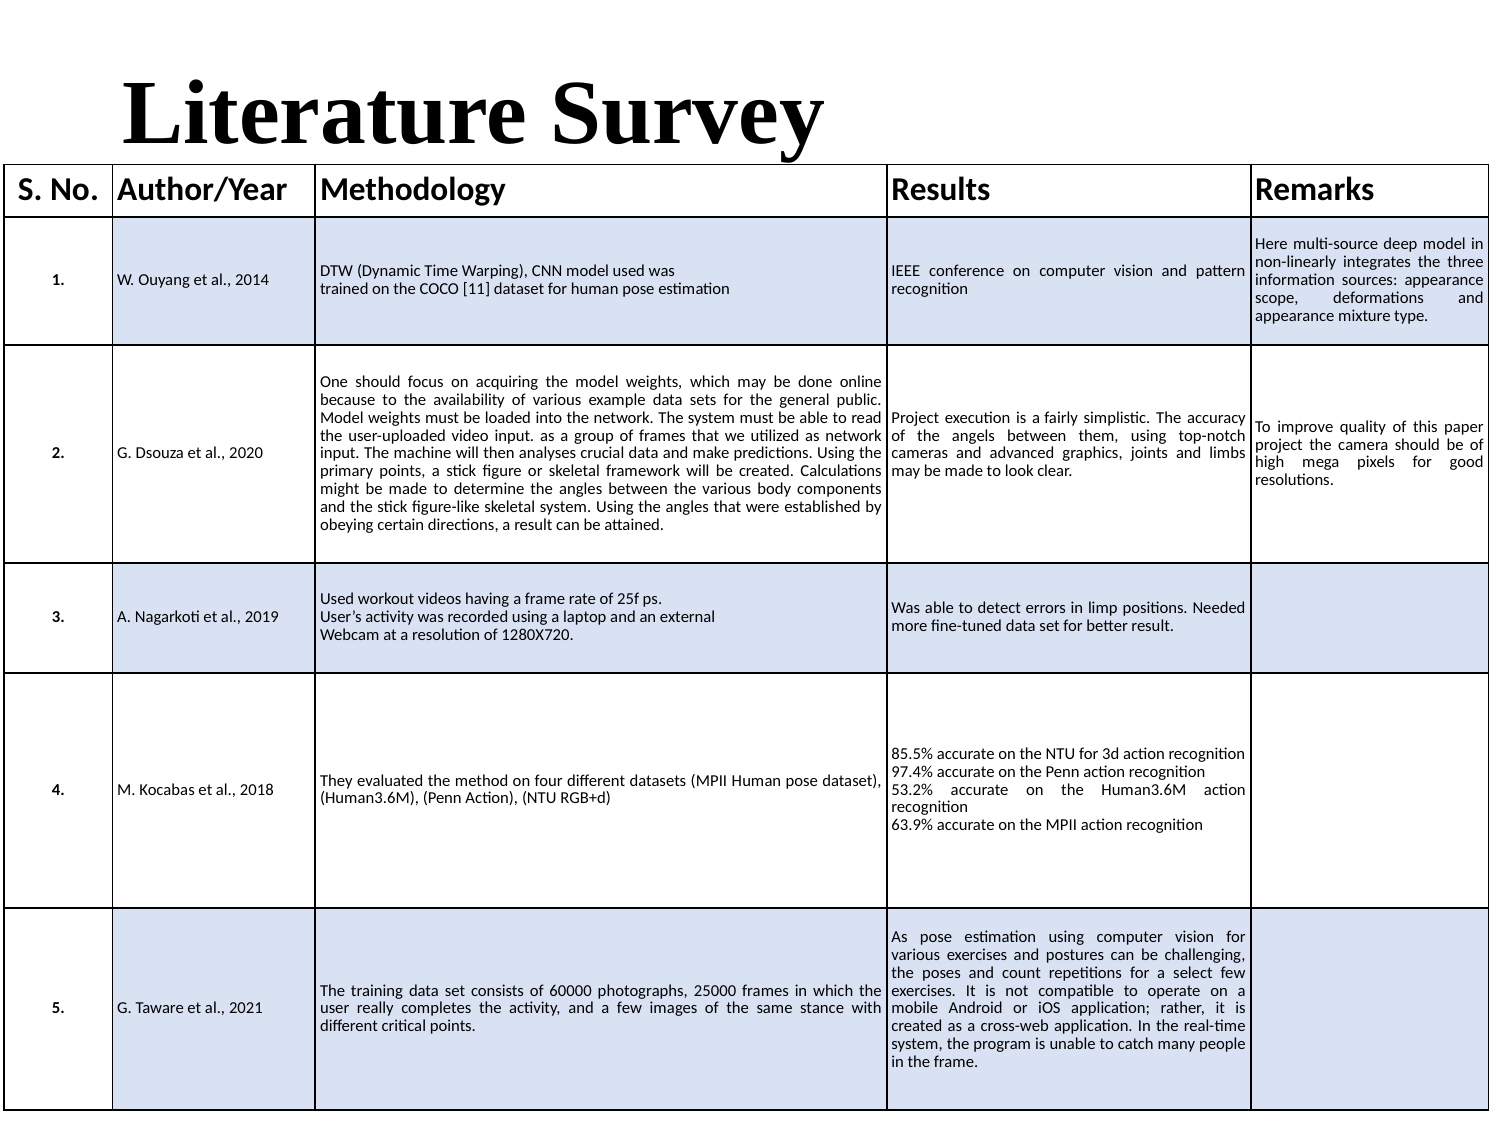

# Literature Survey
| S. No. | Author/Year | Methodology | Results | Remarks |
| --- | --- | --- | --- | --- |
| 1. | W. Ouyang et al., 2014 | DTW (Dynamic Time Warping), CNN model used was trained on the COCO [11] dataset for human pose estimation | IEEE conference on computer vision and pattern recognition | Here multi-source deep model in non-linearly integrates the three information sources: appearance scope, deformations and appearance mixture type. |
| 2. | G. Dsouza et al., 2020 | One should focus on acquiring the model weights, which may be done online because to the availability of various example data sets for the general public. Model weights must be loaded into the network. The system must be able to read the user-uploaded video input. as a group of frames that we utilized as network input. The machine will then analyses crucial data and make predictions. Using the primary points, a stick figure or skeletal framework will be created. Calculations might be made to determine the angles between the various body components and the stick figure-like skeletal system. Using the angles that were established by obeying certain directions, a result can be attained. | Project execution is a fairly simplistic. The accuracy of the angels between them, using top-notch cameras and advanced graphics, joints and limbs may be made to look clear. | To improve quality of this paper project the camera should be of high mega pixels for good resolutions. |
| 3. | A. Nagarkoti et al., 2019 | Used workout videos having a frame rate of 25f ps. User’s activity was recorded using a laptop and an external Webcam at a resolution of 1280X720. | Was able to detect errors in limp positions. Needed more fine-tuned data set for better result. |  |
| 4. | M. Kocabas et al., 2018 | They evaluated the method on four different datasets (MPII Human pose dataset), (Human3.6M), (Penn Action), (NTU RGB+d) | 85.5% accurate on the NTU for 3d action recognition 97.4% accurate on the Penn action recognition 53.2% accurate on the Human3.6M action recognition 63.9% accurate on the MPII action recognition |  |
| 5. | G. Taware et al., 2021 | The training data set consists of 60000 photographs, 25000 frames in which the user really completes the activity, and a few images of the same stance with different critical points. | As pose estimation using computer vision for various exercises and postures can be challenging, the poses and count repetitions for a select few exercises. It is not compatible to operate on a mobile Android or iOS application; rather, it is created as a cross-web application. In the real-time system, the program is unable to catch many people in the frame. |  |